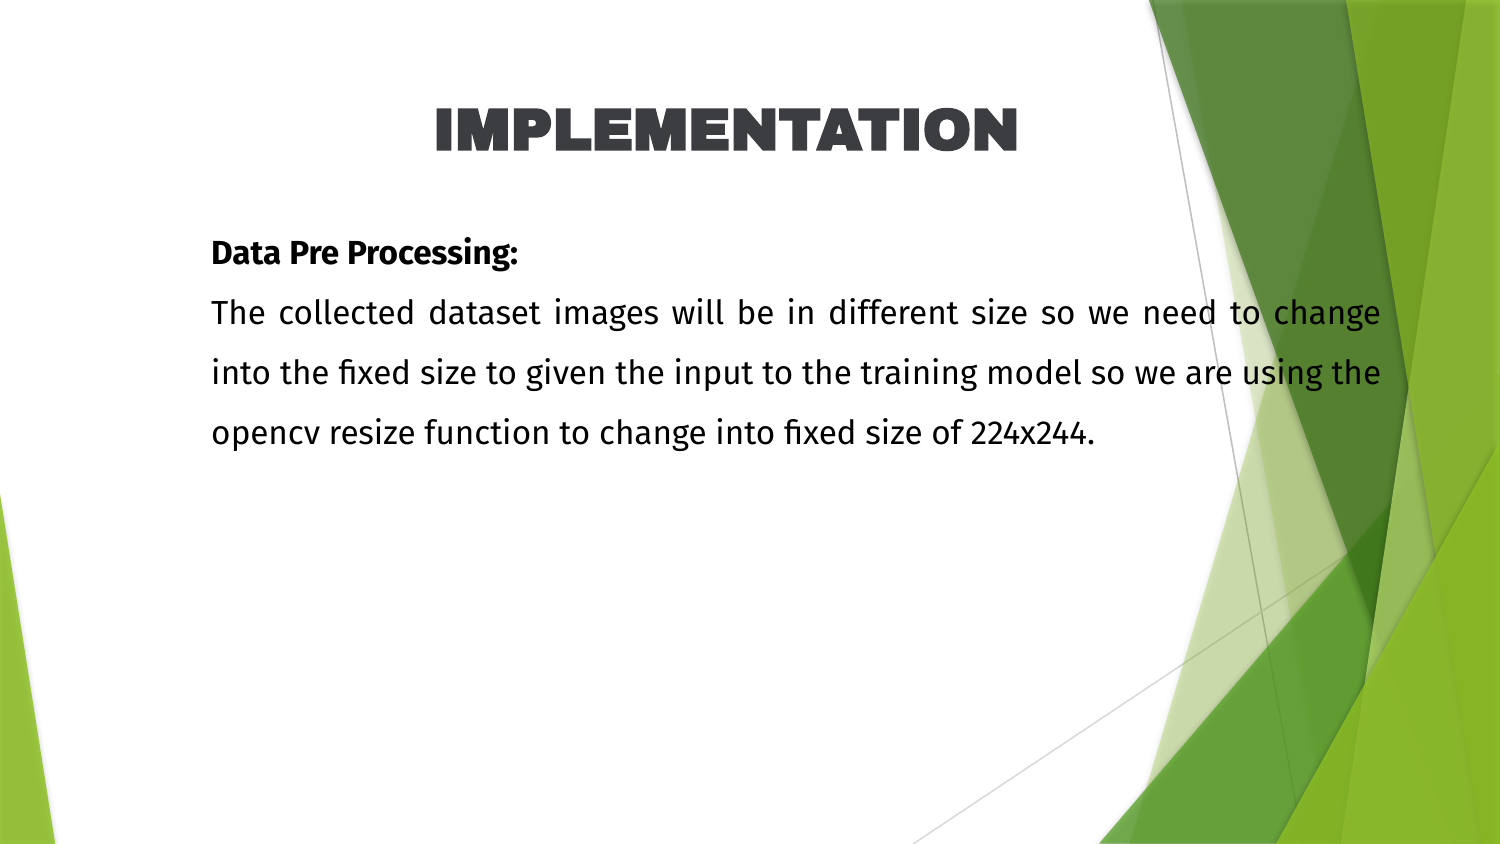

IMPLEMENTATION
Data Pre Processing:
The collected dataset images will be in different size so we need to change into the fixed size to given the input to the training model so we are using the opencv resize function to change into fixed size of 224x244.